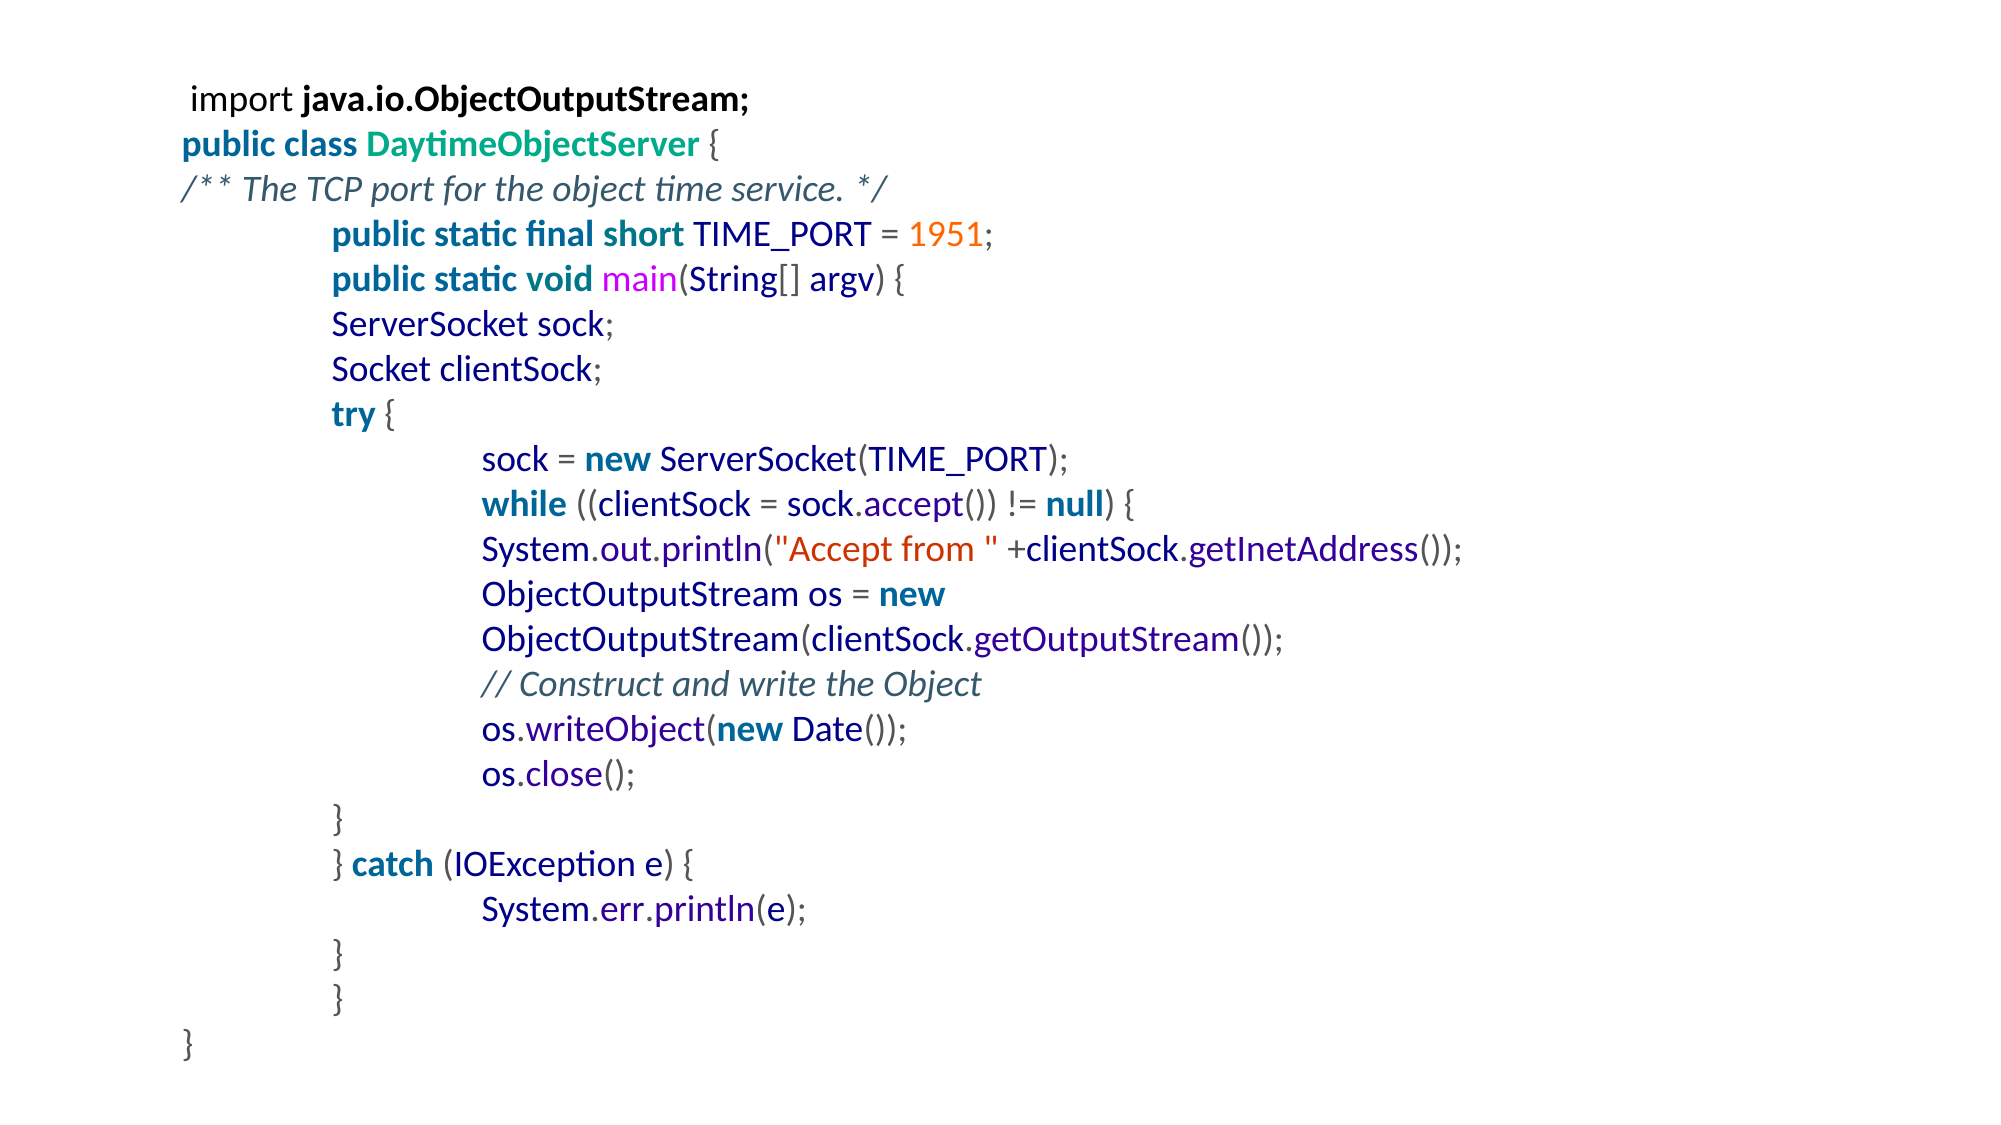

import java.io.ObjectOutputStream;
public class DaytimeObjectServer {
/** The TCP port for the object time service. */
	public static final short TIME_PORT = 1951;
	public static void main(String[] argv) {
	ServerSocket sock;
	Socket clientSock;
	try {
		sock = new ServerSocket(TIME_PORT);
		while ((clientSock = sock.accept()) != null) {
		System.out.println("Accept from " +clientSock.getInetAddress());
		ObjectOutputStream os = new 							ObjectOutputStream(clientSock.getOutputStream());
		// Construct and write the Object
		os.writeObject(new Date());
		os.close();
	}
	} catch (IOException e) {
		System.err.println(e);
	}
	}
}